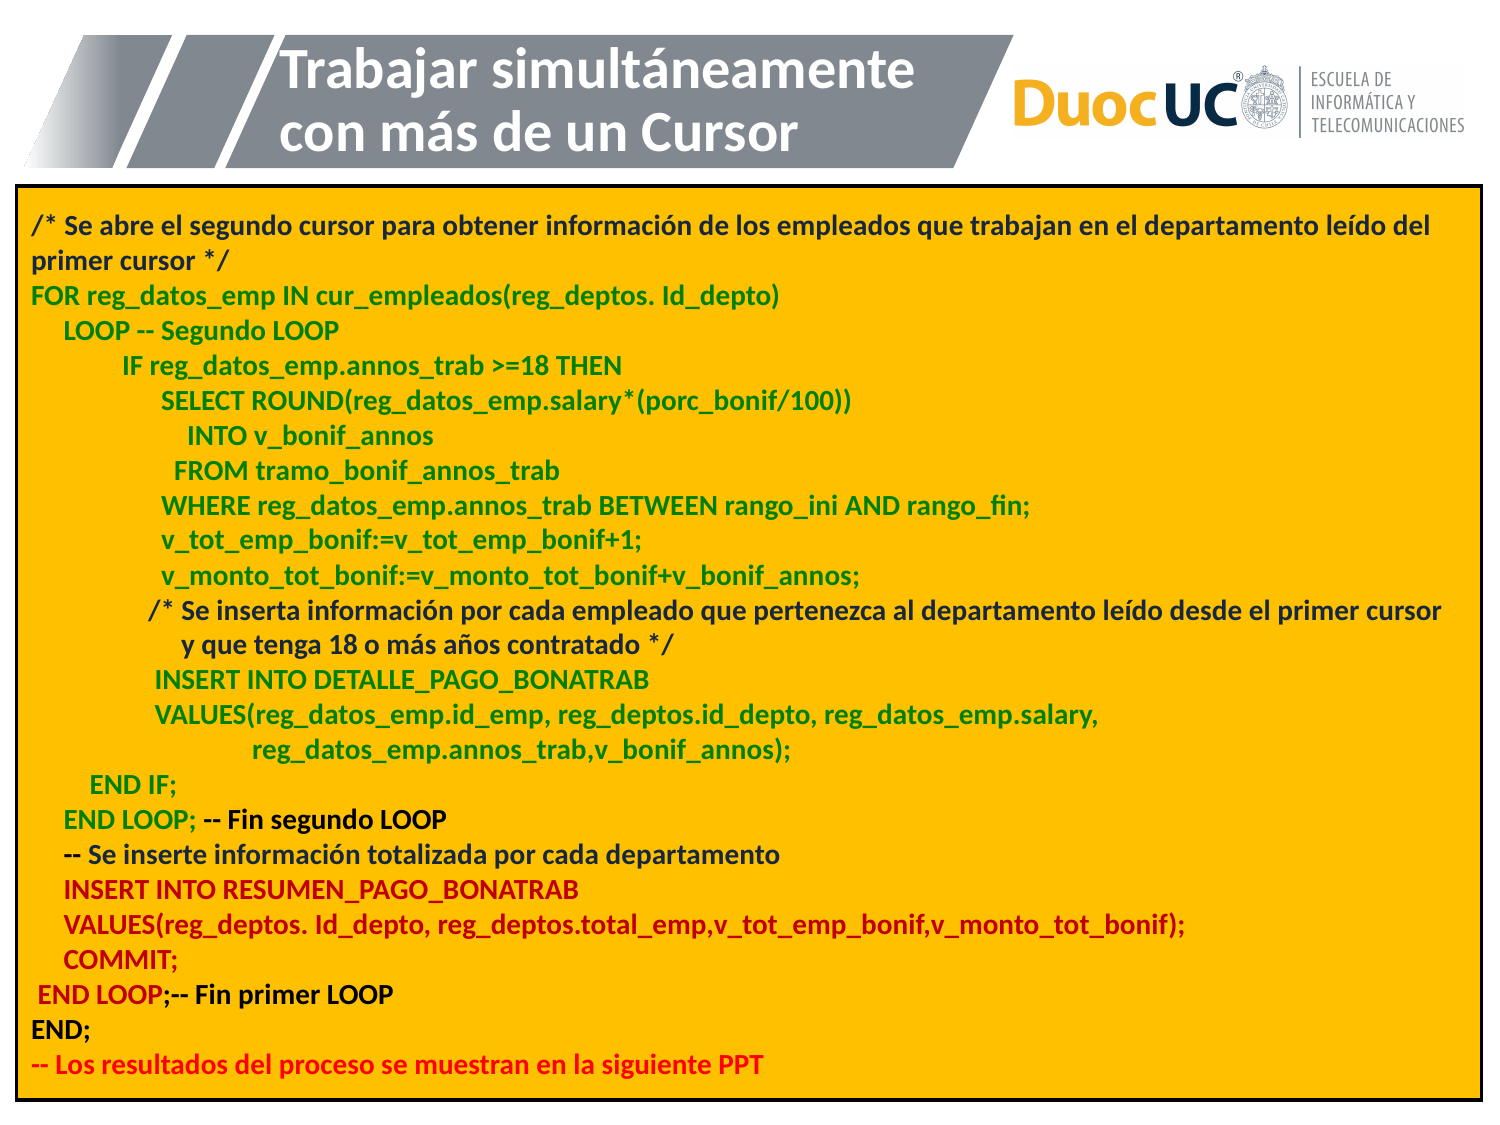

# Trabajar simultáneamente con más de un Cursor

/* Se abre el segundo cursor para obtener información de los empleados que trabajan en el departamento leído del primer cursor */
FOR reg_datos_emp IN cur_empleados(reg_deptos. Id_depto)
     LOOP -- Segundo LOOP
              IF reg_datos_emp.annos_trab >=18 THEN
                    SELECT ROUND(reg_datos_emp.salary*(porc_bonif/100))
                        INTO v_bonif_annos
                      FROM tramo_bonif_annos_trab
                    WHERE reg_datos_emp.annos_trab BETWEEN rango_ini AND rango_fin;
                    v_tot_emp_bonif:=v_tot_emp_bonif+1;
                    v_monto_tot_bonif:=v_monto_tot_bonif+v_bonif_annos;
                  /* Se inserta información por cada empleado que pertenezca al departamento leído desde el primer cursor   	y que tenga 18 o más años contratado */
                   INSERT INTO DETALLE_PAGO_BONATRAB
                   VALUES(reg_datos_emp.id_emp, reg_deptos.id_depto, reg_datos_emp.salary,
                                  reg_datos_emp.annos_trab,v_bonif_annos);
         END IF;
     END LOOP; -- Fin segundo LOOP
     -- Se inserte información totalizada por cada departamento
     INSERT INTO RESUMEN_PAGO_BONATRAB
     VALUES(reg_deptos. Id_depto, reg_deptos.total_emp,v_tot_emp_bonif,v_monto_tot_bonif);
     COMMIT;
 END LOOP;-- Fin primer LOOP
END;
-- Los resultados del proceso se muestran en la siguiente PPT